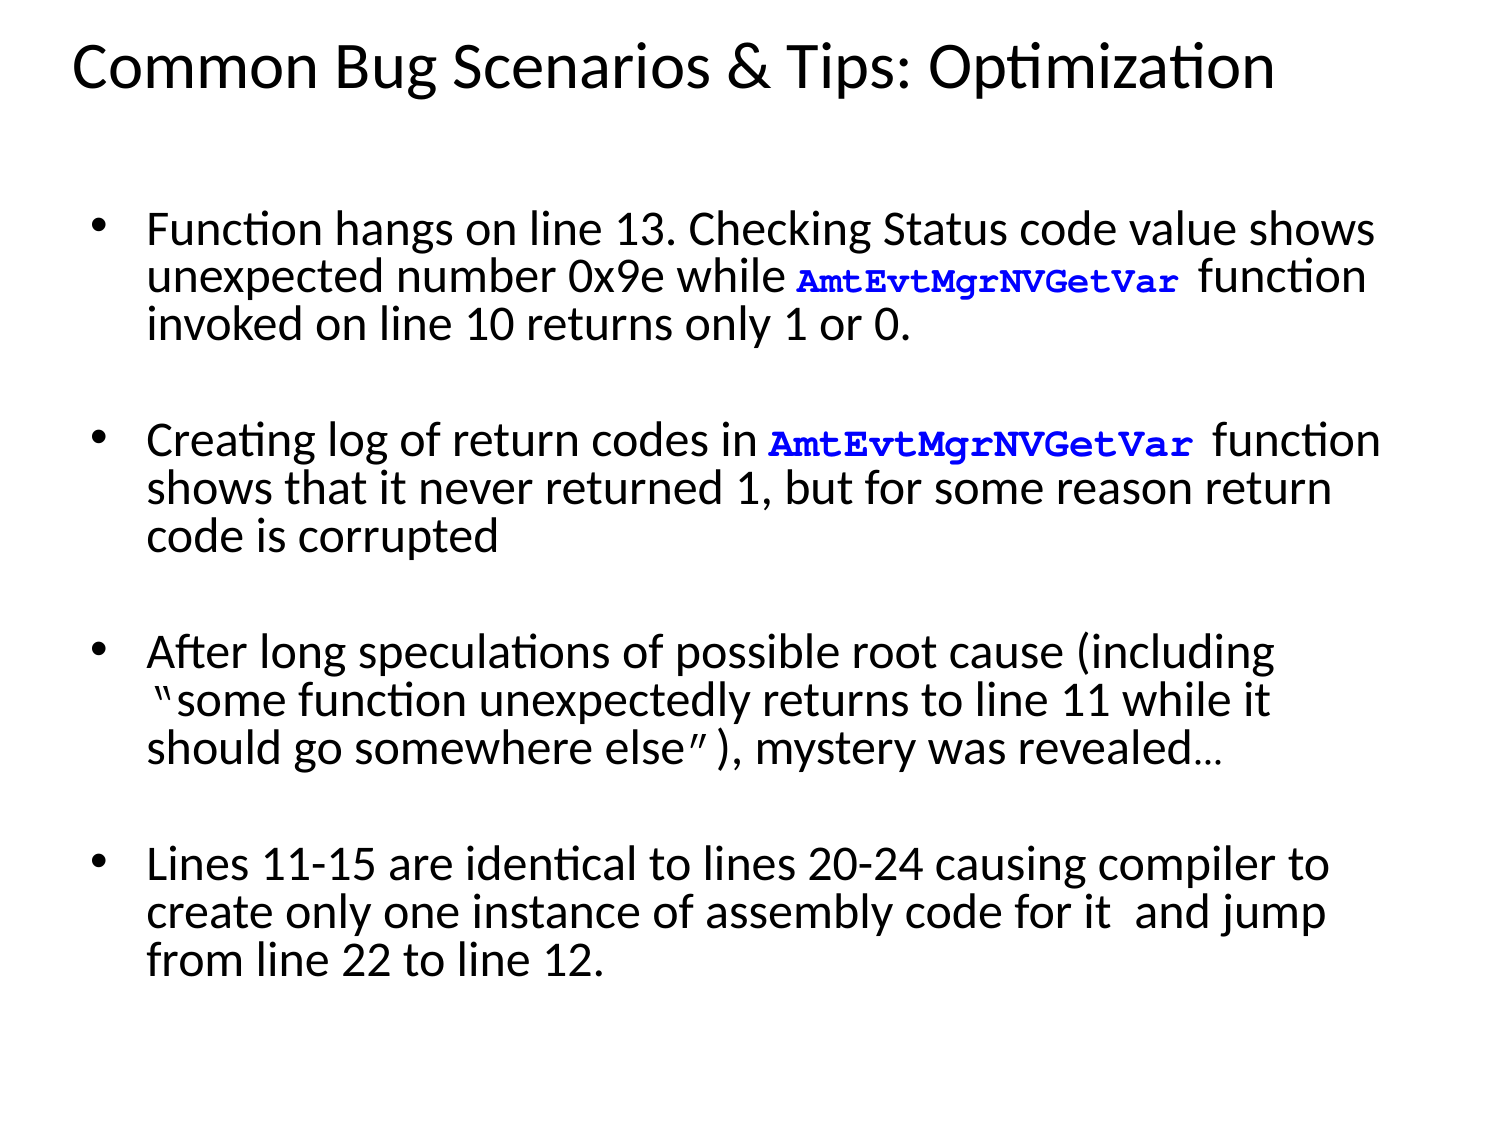

# Common Bug Scenarios & Tips: Optimization
Function hangs on line 13. Checking Status code value shows unexpected number 0x9e while AmtEvtMgrNVGetVar function invoked on line 10 returns only 1 or 0.

Creating log of return codes in AmtEvtMgrNVGetVar function shows that it never returned 1, but for some reason return code is corrupted

After long speculations of possible root cause (including “some function unexpectedly returns to line 11 while it should go somewhere else”), mystery was revealed…

Lines 11-15 are identical to lines 20-24 causing compiler to create only one instance of assembly code for it  and jump from line 22 to line 12.